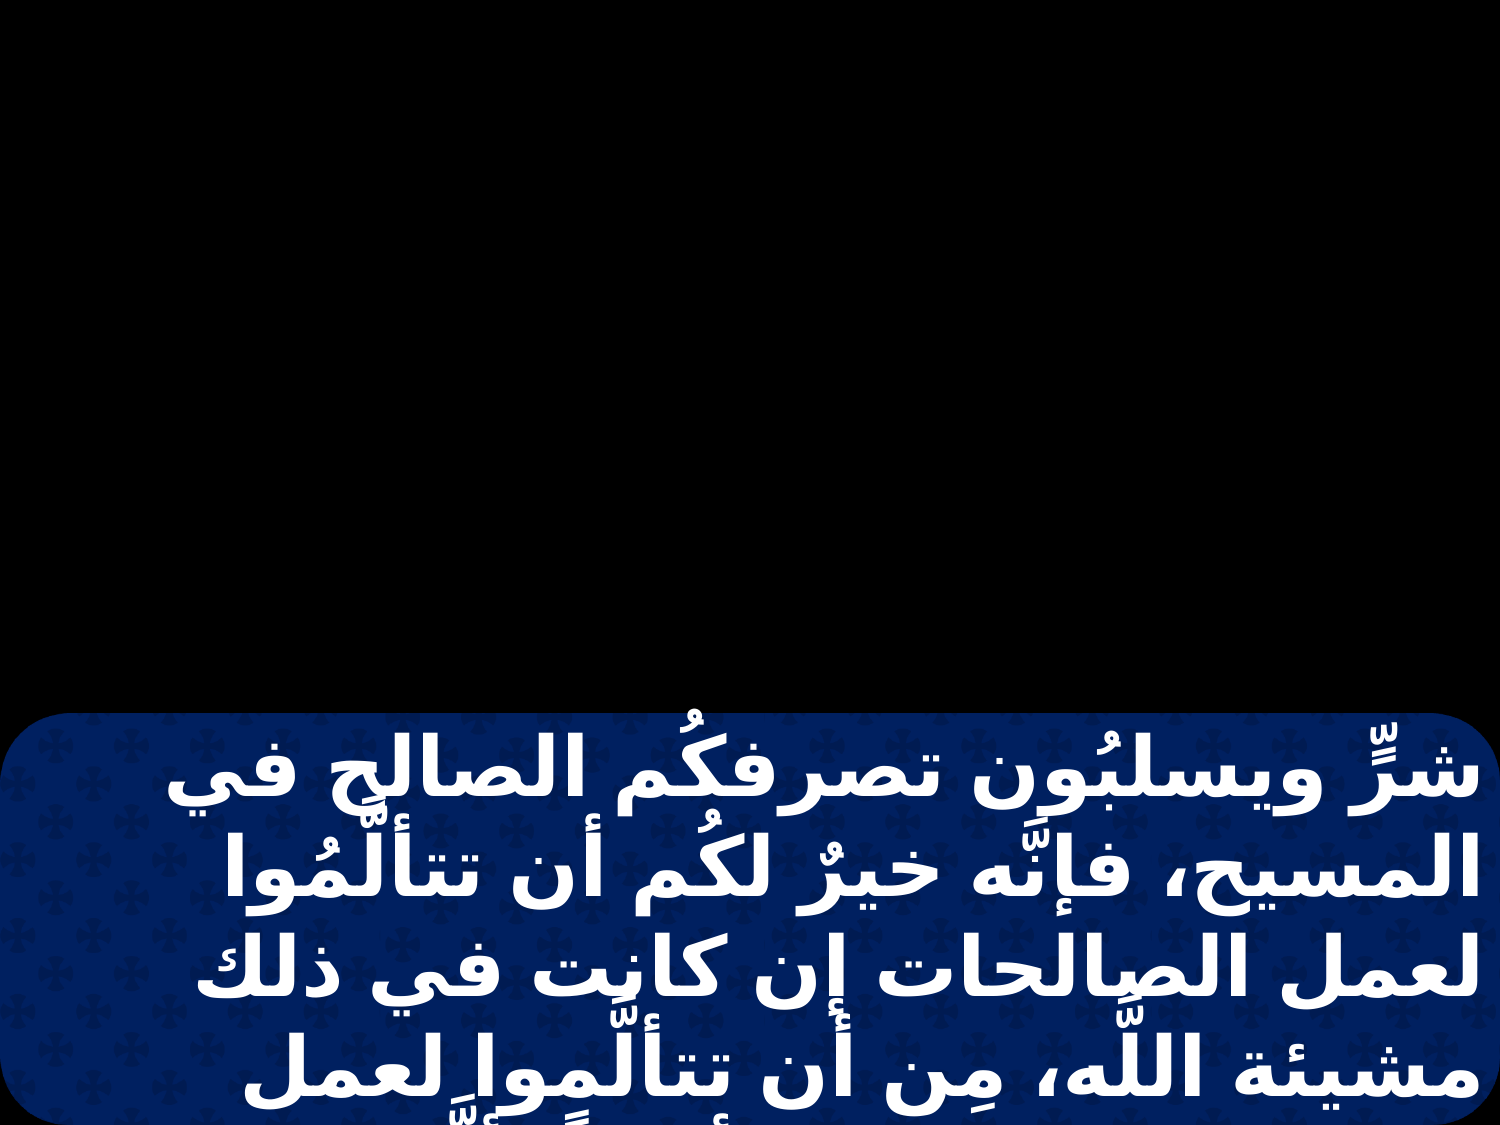

شرٍّ ويسلبُون تصرفكُم الصالح في المسيح، فإنَّه خيرٌ لكُم أن تتألَّمُوا لعمل الصالحات إن كانت في ذلك مشيئة اللَّه، مِن أن تتألَّموا لعمل السيئات. فالمسيح أيضاً تألَّم مرَّةً واحدةً مِن